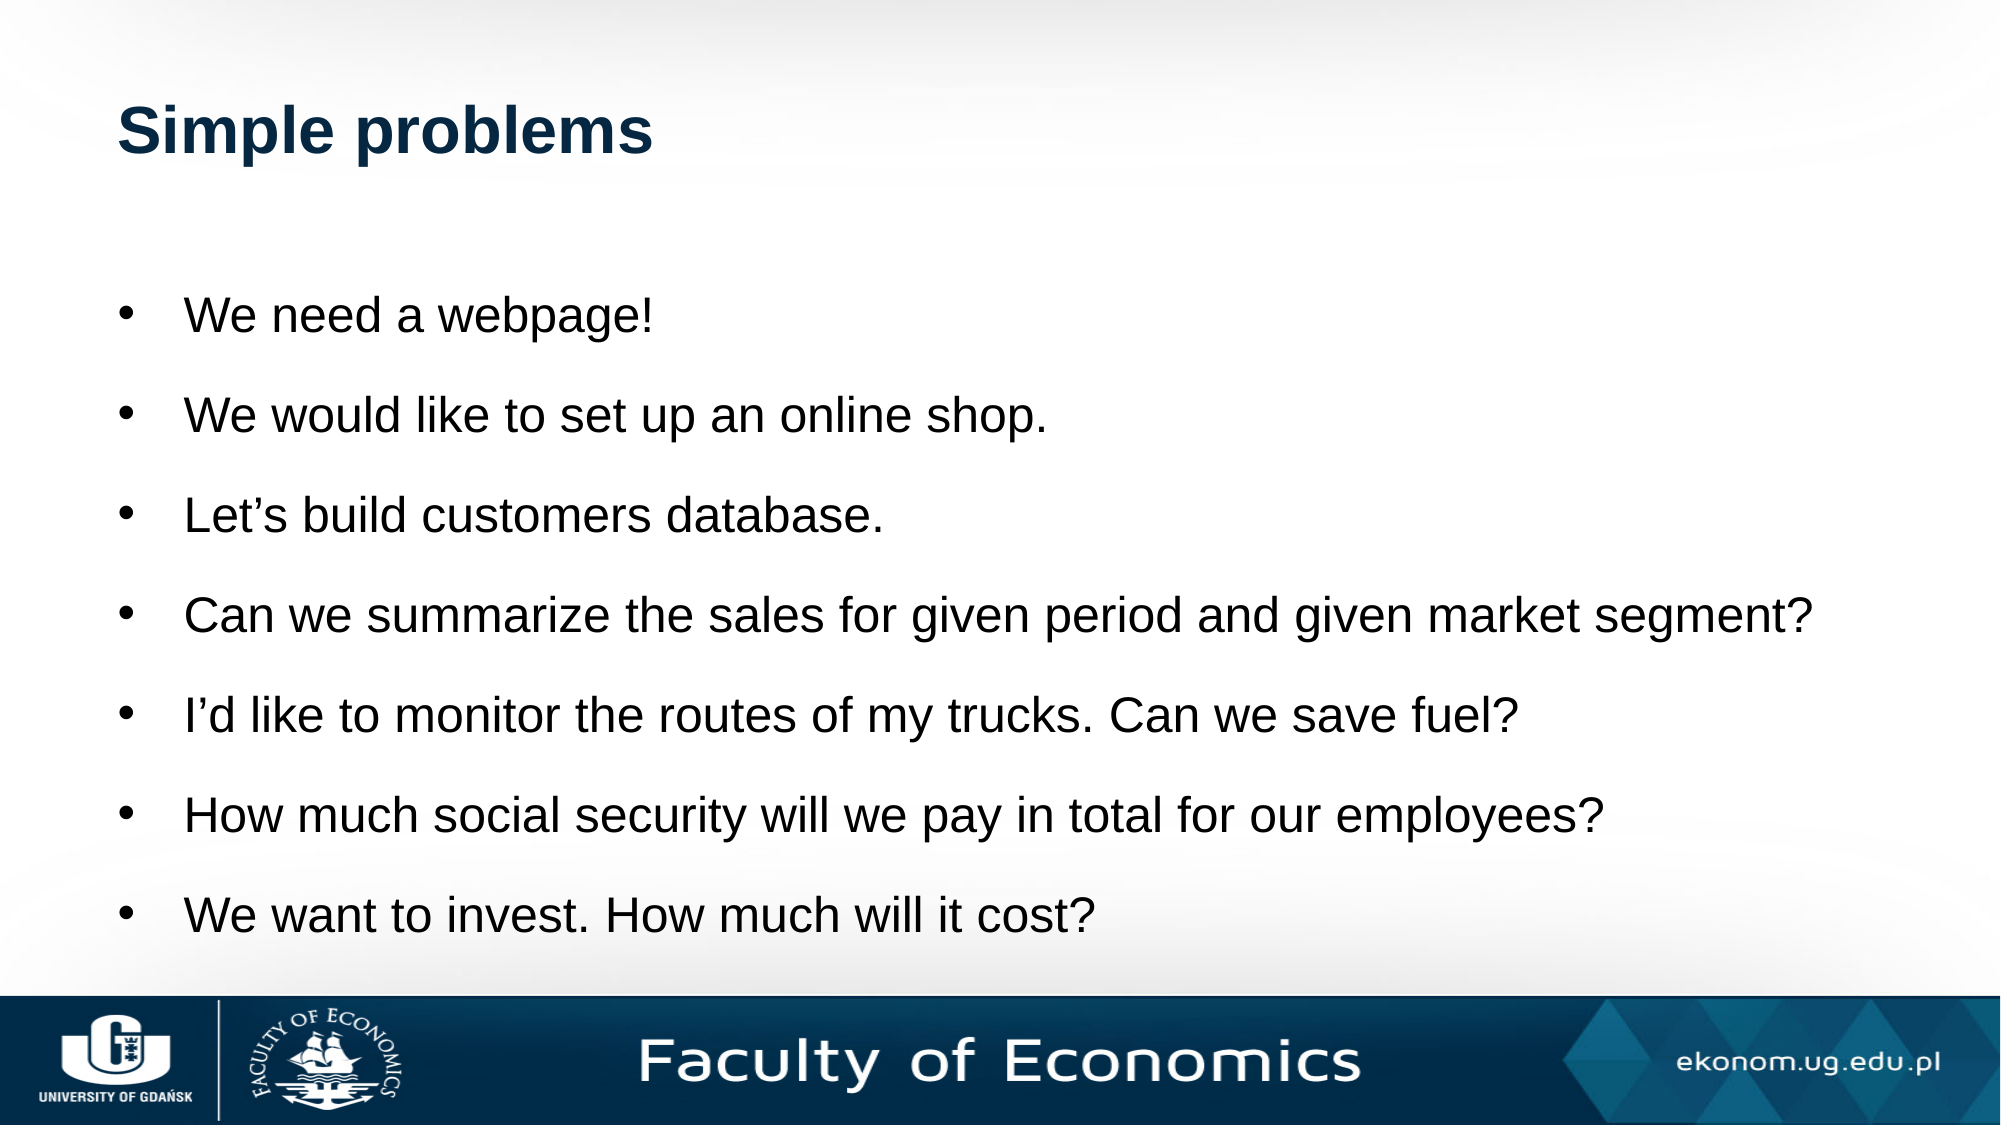

# Simple problems
We need a webpage!
We would like to set up an online shop.
Let’s build customers database.
Can we summarize the sales for given period and given market segment?
I’d like to monitor the routes of my trucks. Can we save fuel?
How much social security will we pay in total for our employees?
We want to invest. How much will it cost?